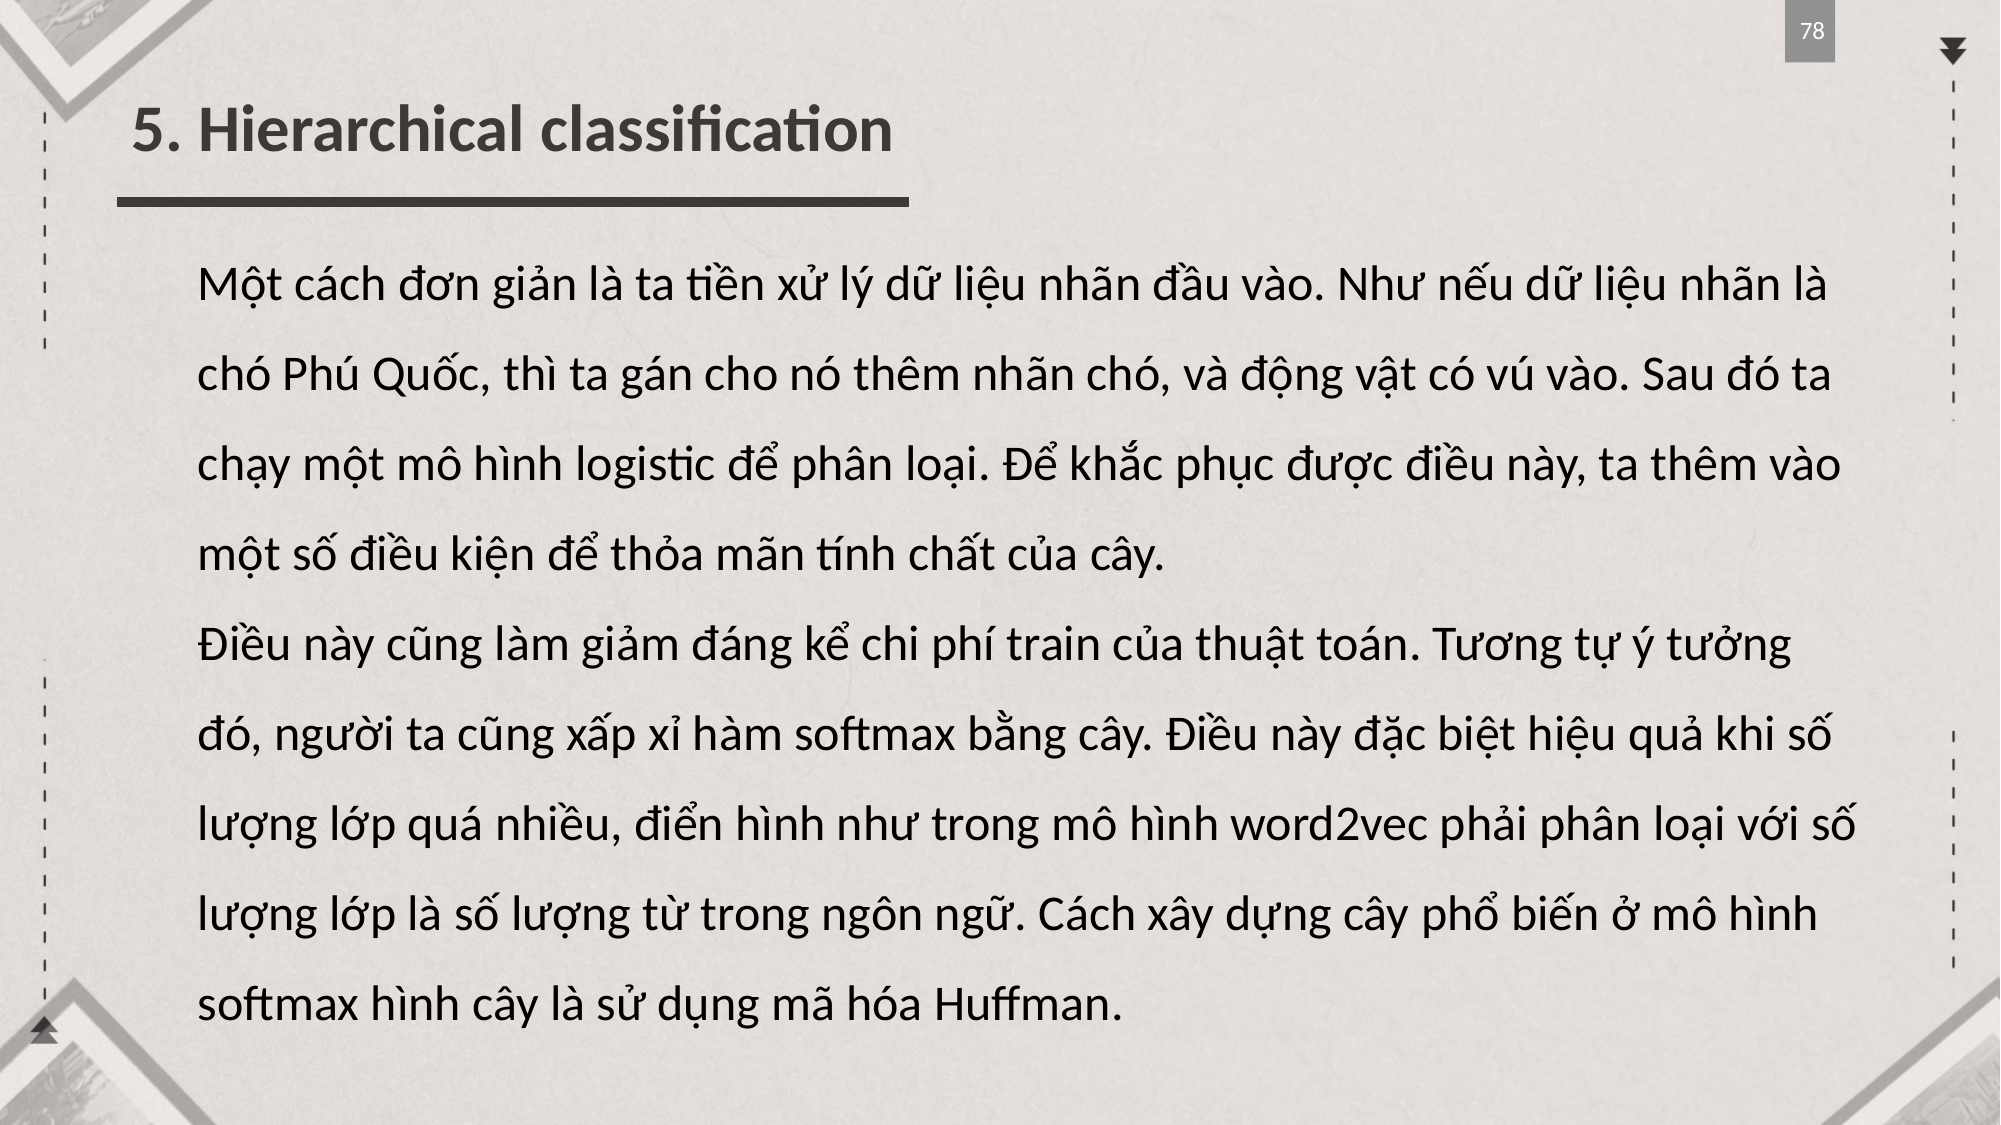

78
5. Hierarchical classification
Một cách đơn giản là ta tiền xử lý dữ liệu nhãn đầu vào. Như nếu dữ liệu nhãn là chó Phú Quốc, thì ta gán cho nó thêm nhãn chó, và động vật có vú vào. Sau đó ta chạy một mô hình logistic để phân loại. Để khắc phục được điều này, ta thêm vào một số điều kiện để thỏa mãn tính chất của cây.
Điều này cũng làm giảm đáng kể chi phí train của thuật toán. Tương tự ý tưởng đó, người ta cũng xấp xỉ hàm softmax bằng cây. Điều này đặc biệt hiệu quả khi số lượng lớp quá nhiều, điển hình như trong mô hình word2vec phải phân loại với số lượng lớp là số lượng từ trong ngôn ngữ. Cách xây dựng cây phổ biến ở mô hình softmax hình cây là sử dụng mã hóa Huffman.